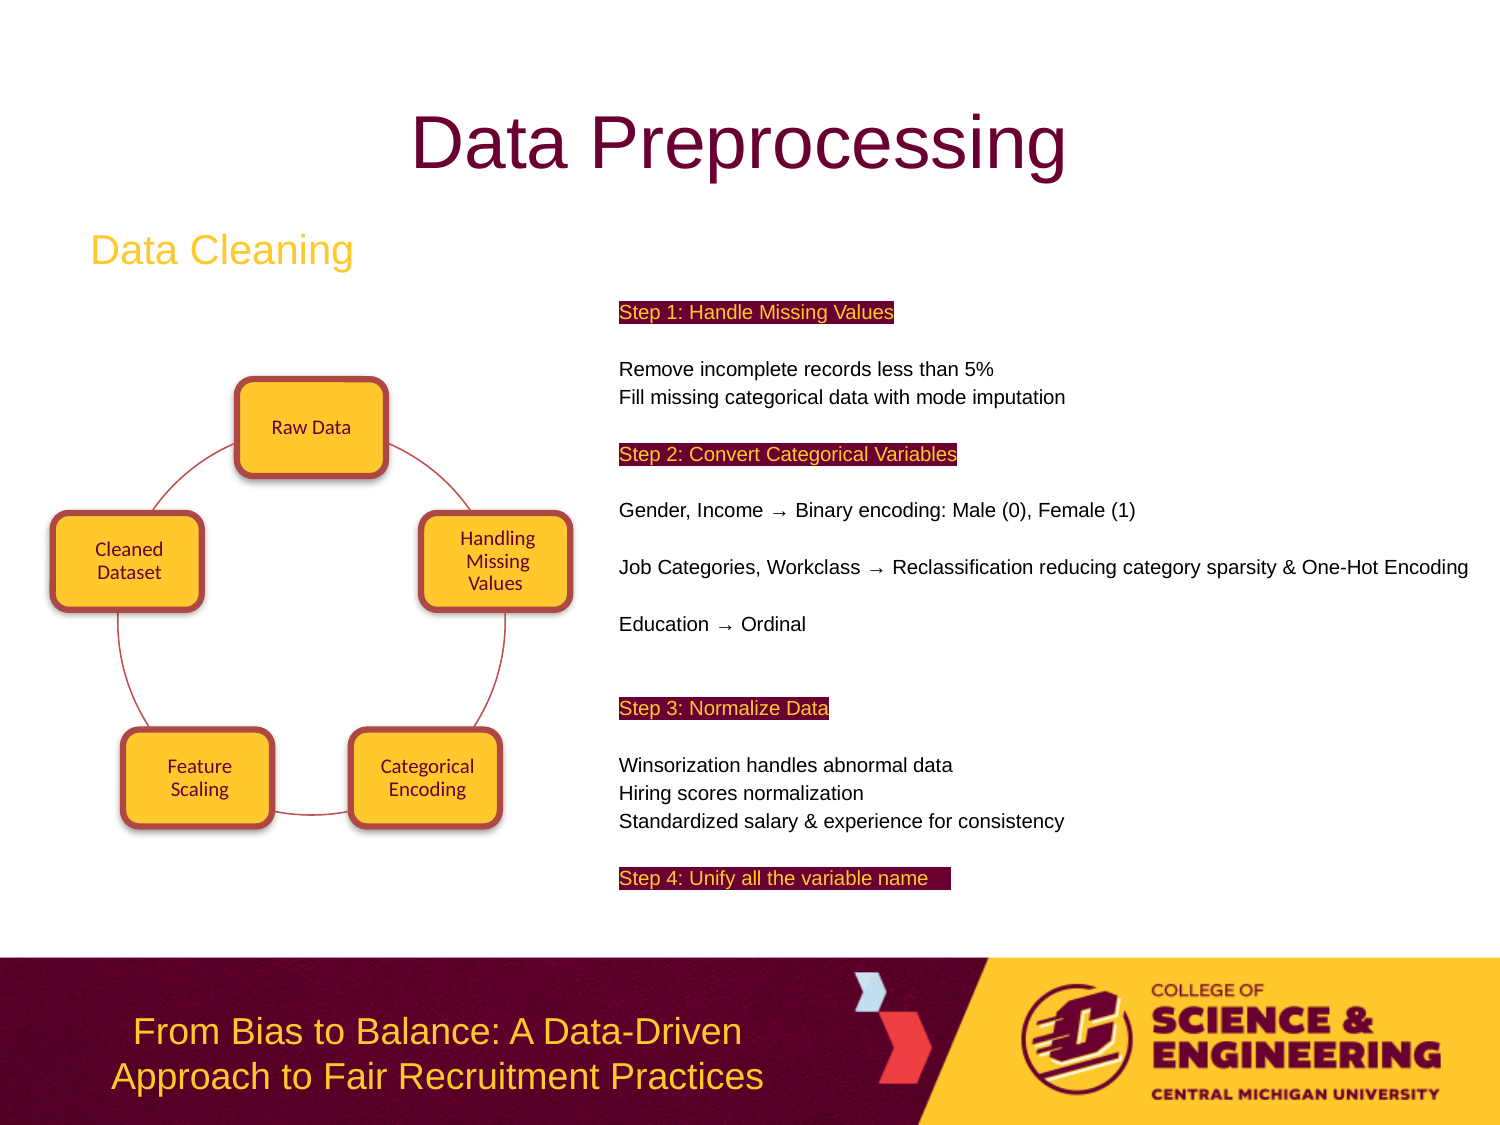

# Data Preprocessing
Data Cleaning
Step 1: Handle Missing Values

Remove incomplete records less than 5%
Fill missing categorical data with mode imputation

Step 2: Convert Categorical Variables

Gender, Income → Binary encoding: Male (0), Female (1)

Job Categories, Workclass → Reclassification reducing category sparsity & One-Hot Encoding

Education → Ordinal

Step 3: Normalize Data

Winsorization handles abnormal data
Hiring scores normalization
Standardized salary & experience for consistency

Step 4: Unify all the variable name
Raw Data
Handling Missing Values
Categorical Encoding
Feature Scaling
Cleaned Dataset
From Bias to Balance: A Data-Driven Approach to Fair Recruitment Practices